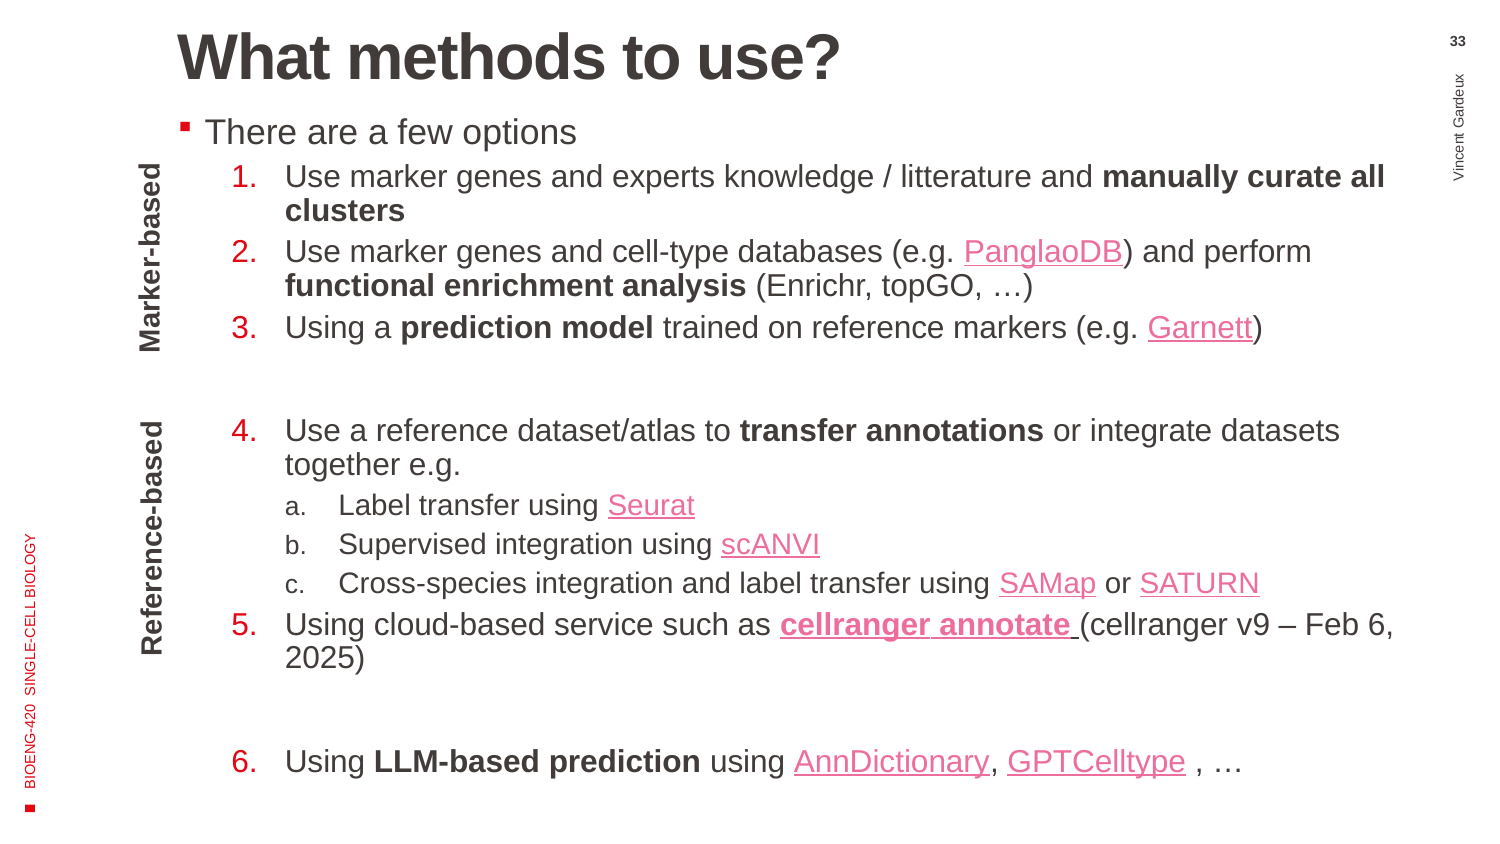

# What methods to use?
33
There are a few options
Use marker genes and experts knowledge / litterature and manually curate all clusters
Use marker genes and cell-type databases (e.g. PanglaoDB) and perform functional enrichment analysis (Enrichr, topGO, …)
Using a prediction model trained on reference markers (e.g. Garnett)

Use a reference dataset/atlas to transfer annotations or integrate datasets together e.g.
Label transfer using Seurat
Supervised integration using scANVI
Cross-species integration and label transfer using SAMap or SATURN
Using cloud-based service such as cellranger annotate (cellranger v9 – Feb 6, 2025)

Using LLM-based prediction using AnnDictionary, GPTCelltype , …

Marker-based
Vincent Gardeux
BIOENG-420  SINGLE-CELL BIOLOGY
Reference-based